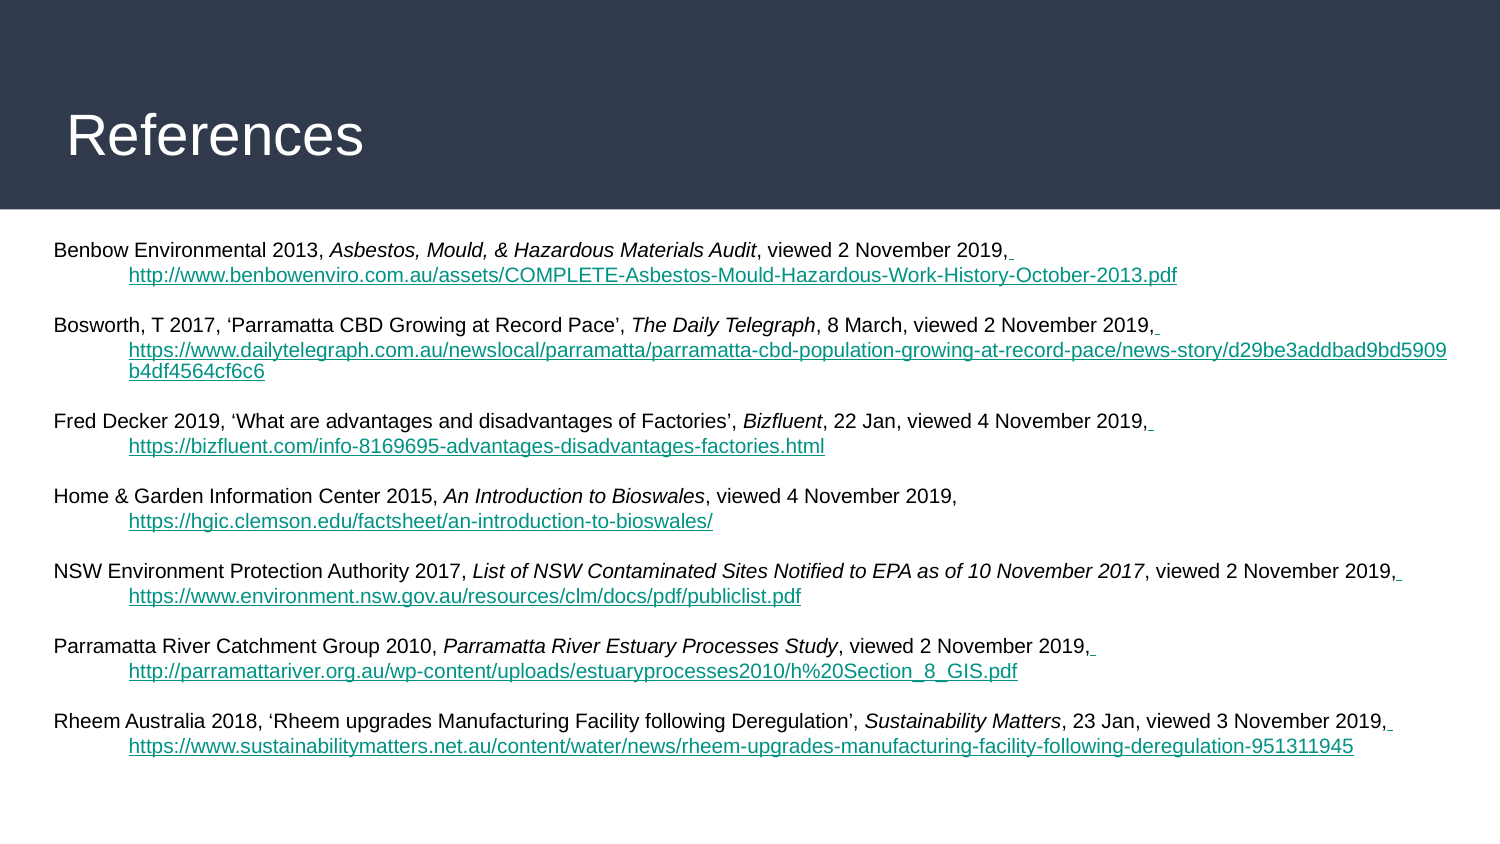

# References
Benbow Environmental 2013, Asbestos, Mould, & Hazardous Materials Audit, viewed 2 November 2019, http://www.benbowenviro.com.au/assets/COMPLETE-Asbestos-Mould-Hazardous-Work-History-October-2013.pdf

Bosworth, T 2017, ‘Parramatta CBD Growing at Record Pace’, The Daily Telegraph, 8 March, viewed 2 November 2019, https://www.dailytelegraph.com.au/newslocal/parramatta/parramatta-cbd-population-growing-at-record-pace/news-story/d29be3addbad9bd5909b4df4564cf6c6

Fred Decker 2019, ‘What are advantages and disadvantages of Factories’, Bizfluent, 22 Jan, viewed 4 November 2019, https://bizfluent.com/info-8169695-advantages-disadvantages-factories.html

Home & Garden Information Center 2015, An Introduction to Bioswales, viewed 4 November 2019, https://hgic.clemson.edu/factsheet/an-introduction-to-bioswales/

NSW Environment Protection Authority 2017, List of NSW Contaminated Sites Notified to EPA as of 10 November 2017, viewed 2 November 2019, https://www.environment.nsw.gov.au/resources/clm/docs/pdf/publiclist.pdf

Parramatta River Catchment Group 2010, Parramatta River Estuary Processes Study, viewed 2 November 2019, http://parramattariver.org.au/wp-content/uploads/estuaryprocesses2010/h%20Section_8_GIS.pdf

Rheem Australia 2018, ‘Rheem upgrades Manufacturing Facility following Deregulation’, Sustainability Matters, 23 Jan, viewed 3 November 2019, https://www.sustainabilitymatters.net.au/content/water/news/rheem-upgrades-manufacturing-facility-following-deregulation-951311945